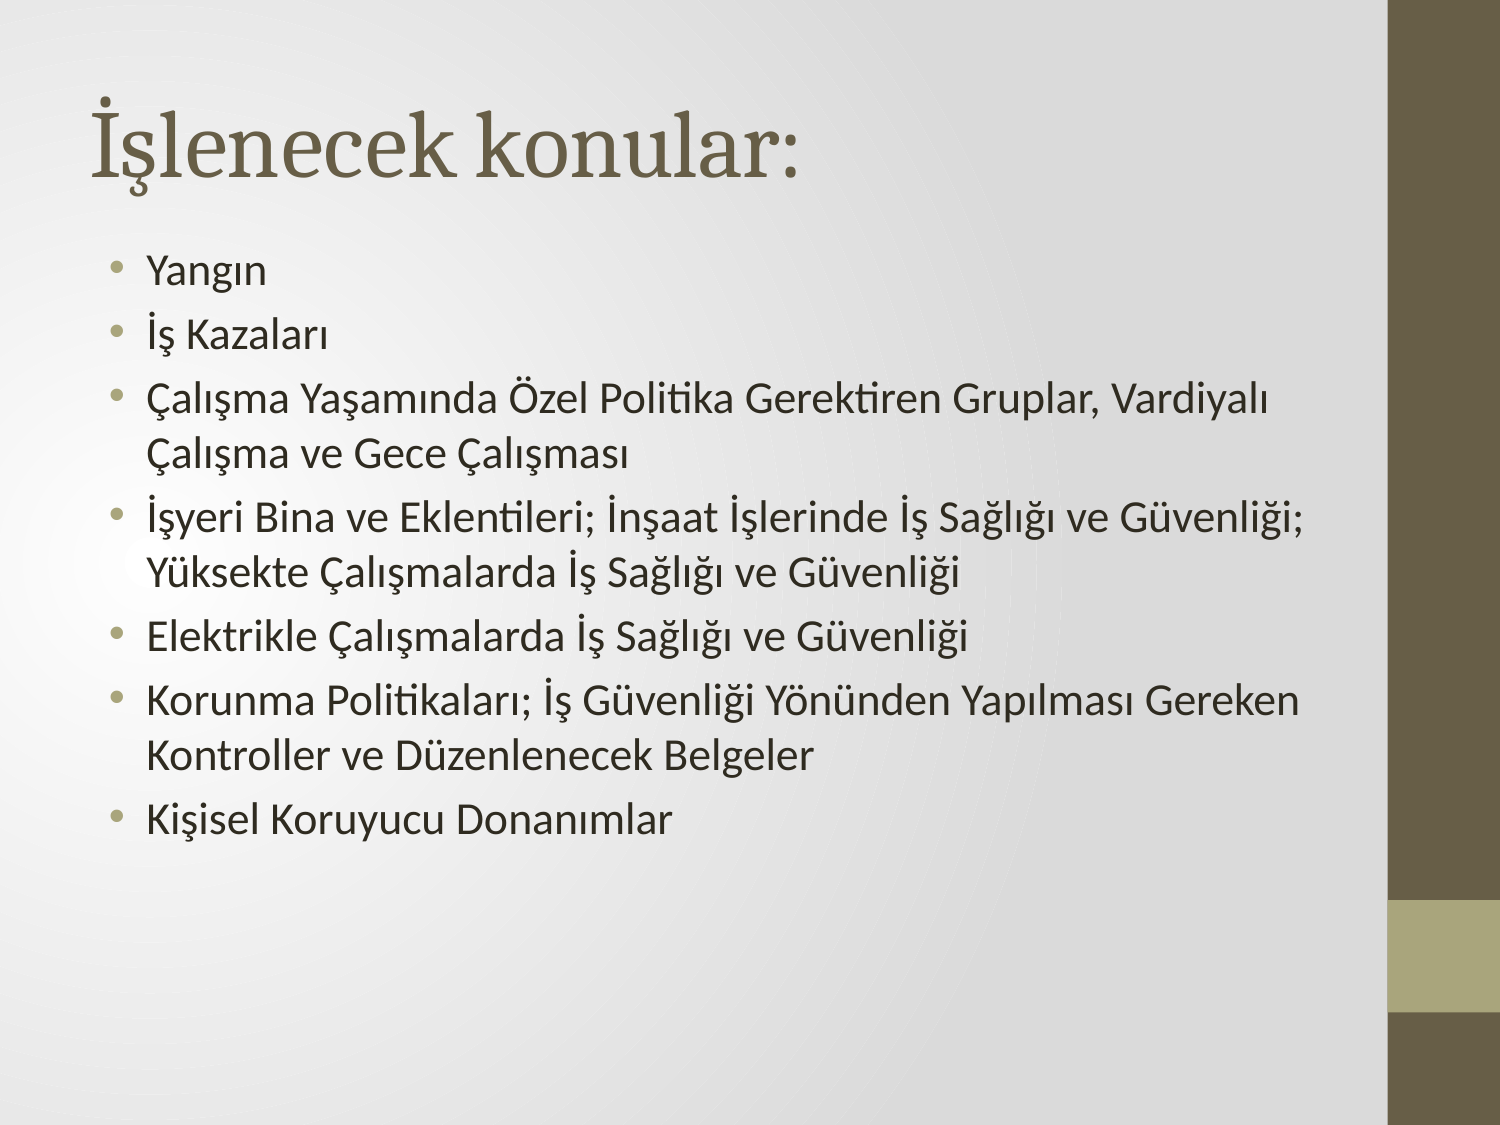

# İşlenecek konular:
Yangın
İş Kazaları
Çalışma Yaşamında Özel Politika Gerektiren Gruplar, Vardiyalı Çalışma ve Gece Çalışması
İşyeri Bina ve Eklentileri; İnşaat İşlerinde İş Sağlığı ve Güvenliği; Yüksekte Çalışmalarda İş Sağlığı ve Güvenliği
Elektrikle Çalışmalarda İş Sağlığı ve Güvenliği
Korunma Politikaları; İş Güvenliği Yönünden Yapılması Gereken Kontroller ve Düzenlenecek Belgeler
Kişisel Koruyucu Donanımlar